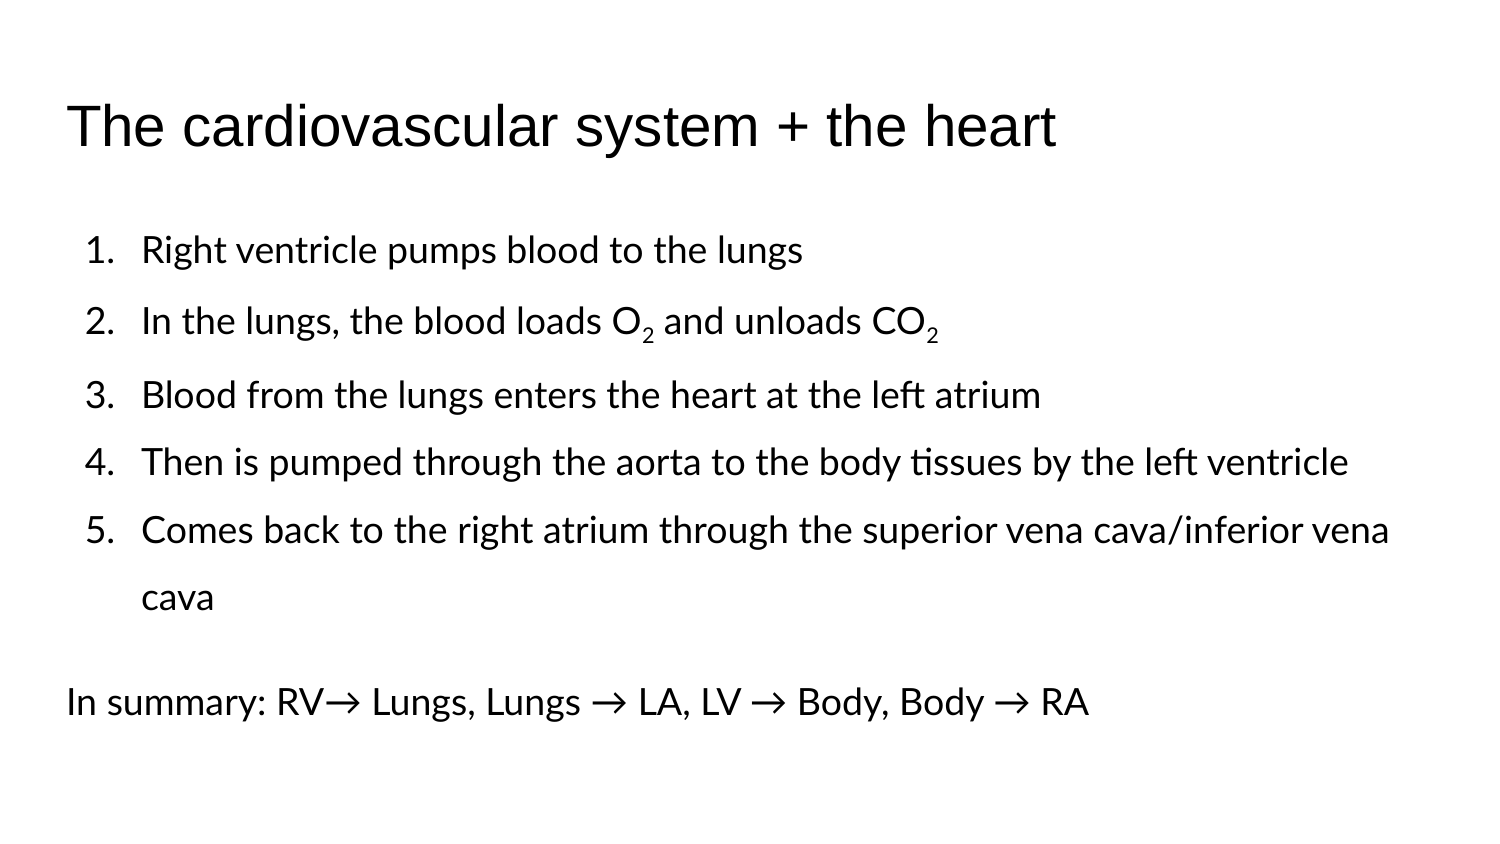

# The cardiovascular system + the heart
Right ventricle pumps blood to the lungs
In the lungs, the blood loads O2 and unloads CO2
Blood from the lungs enters the heart at the left atrium
Then is pumped through the aorta to the body tissues by the left ventricle
Comes back to the right atrium through the superior vena cava/inferior vena cava

In summary: RV→ Lungs, Lungs → LA, LV → Body, Body → RA